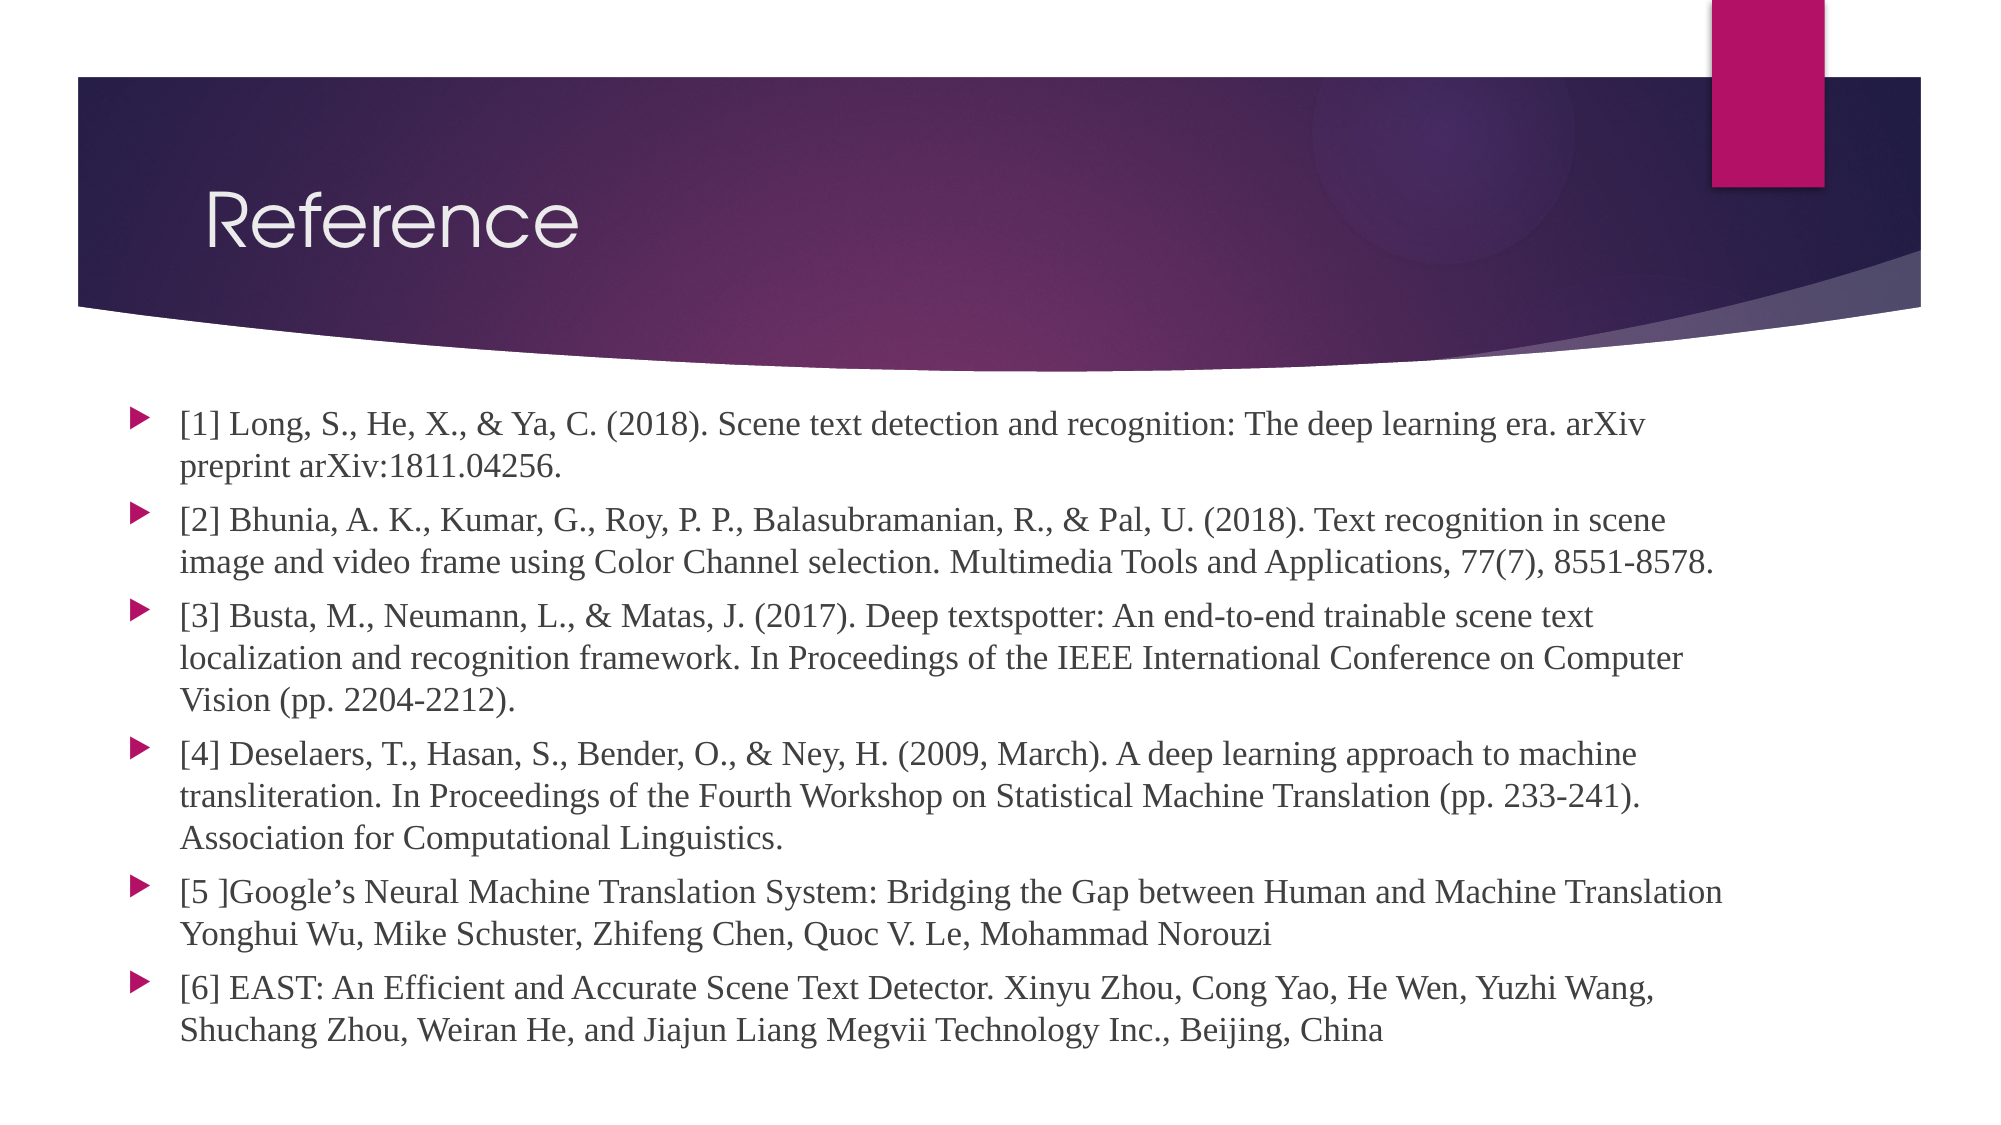

# Reference
[1] Long, S., He, X., & Ya, C. (2018). Scene text detection and recognition: The deep learning era. arXiv preprint arXiv:1811.04256.
[2] Bhunia, A. K., Kumar, G., Roy, P. P., Balasubramanian, R., & Pal, U. (2018). Text recognition in scene image and video frame using Color Channel selection. Multimedia Tools and Applications, 77(7), 8551-8578.
[3] Busta, M., Neumann, L., & Matas, J. (2017). Deep textspotter: An end-to-end trainable scene text localization and recognition framework. In Proceedings of the IEEE International Conference on Computer Vision (pp. 2204-2212).
[4] Deselaers, T., Hasan, S., Bender, O., & Ney, H. (2009, March). A deep learning approach to machine transliteration. In Proceedings of the Fourth Workshop on Statistical Machine Translation (pp. 233-241). Association for Computational Linguistics.
[5 ]Google’s Neural Machine Translation System: Bridging the Gap between Human and Machine Translation  Yonghui Wu, Mike Schuster, Zhifeng Chen, Quoc V. Le, Mohammad Norouzi
[6] EAST: An Efficient and Accurate Scene Text Detector. Xinyu Zhou, Cong Yao, He Wen, Yuzhi Wang, Shuchang Zhou, Weiran He, and Jiajun Liang Megvii Technology Inc., Beijing, China